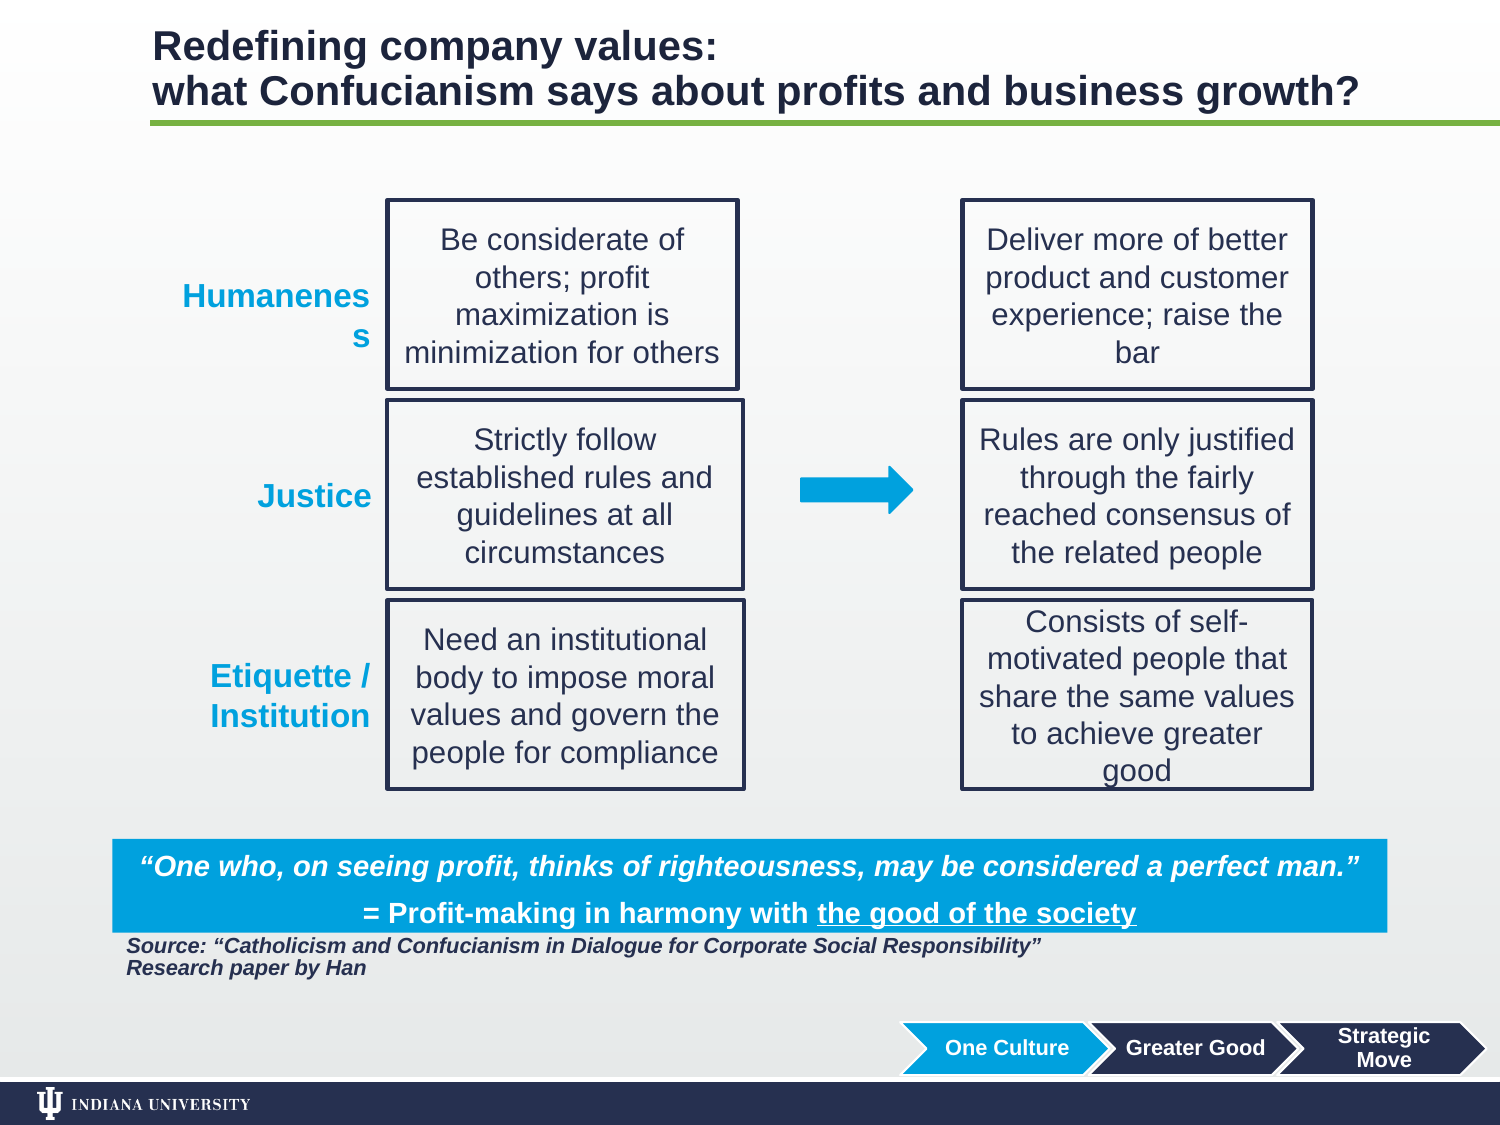

Redefining company values:
what Confucianism says about profits and business growth?
Be considerate of others; profit maximization is minimization for others
Deliver more of better product and customer experience; raise the bar
Humaneness
Strictly follow established rules and guidelines at all circumstances
Rules are only justified through the fairly reached consensus of the related people
Justice

Need an institutional body to impose moral values and govern the people for compliance
Consists of self-motivated people that share the same values to achieve greater good
Etiquette /
Institution
“One who, on seeing profit, thinks of righteousness, may be considered a perfect man.”
= Profit-making in harmony with the good of the society
Source: “Catholicism and Confucianism in Dialogue for Corporate Social Responsibility”
Research paper by Han
One Culture
Greater Good
Strategic Move